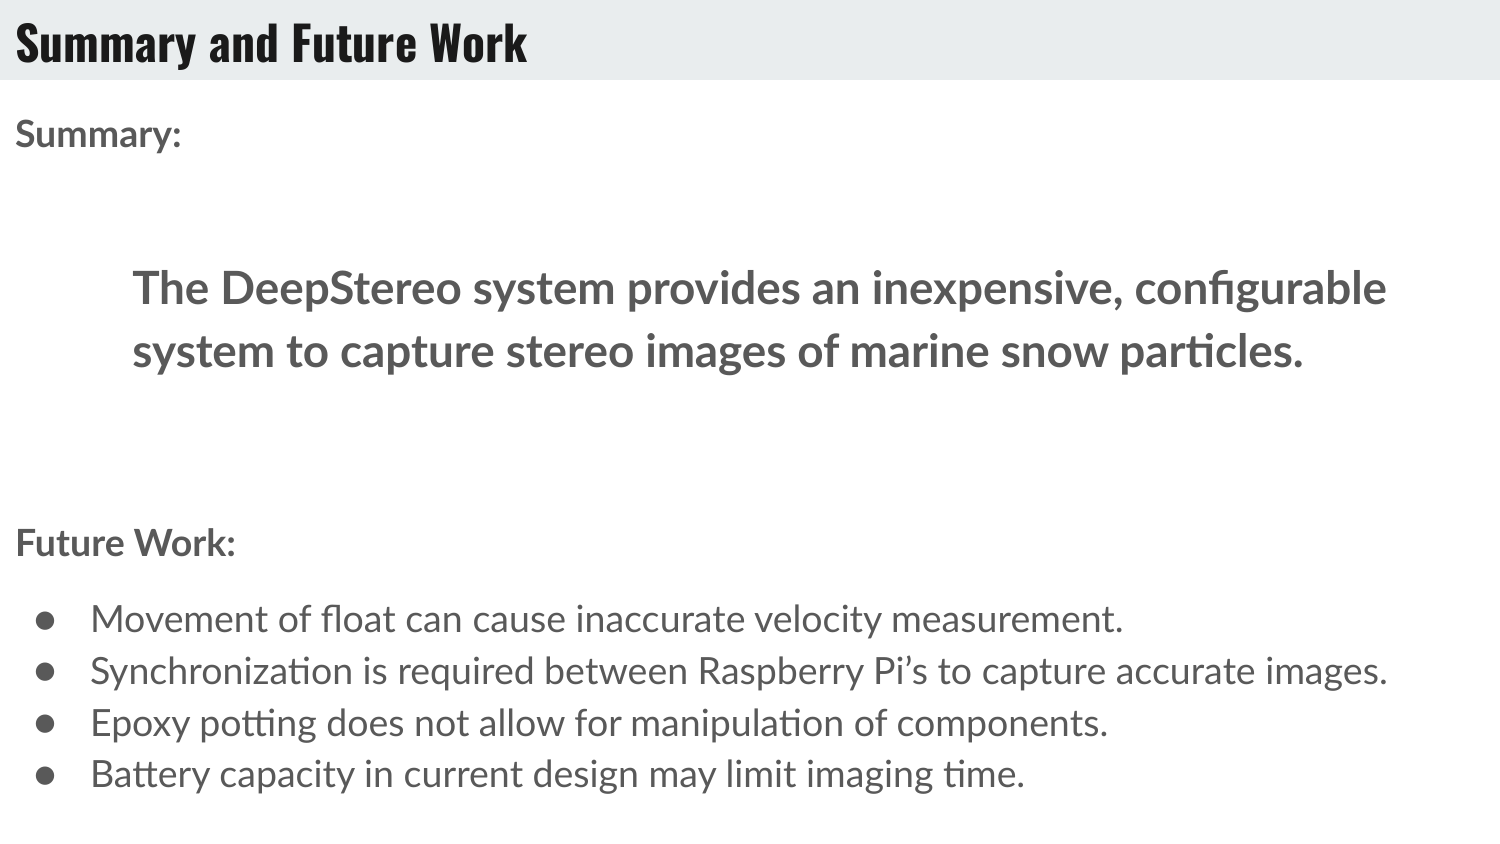

# Summary and Future Work
Summary:

The DeepStereo system provides an inexpensive, configurable system to capture stereo images of marine snow particles.

Future Work:
Movement of float can cause inaccurate velocity measurement.
Synchronization is required between Raspberry Pi’s to capture accurate images.
Epoxy potting does not allow for manipulation of components.
Battery capacity in current design may limit imaging time.